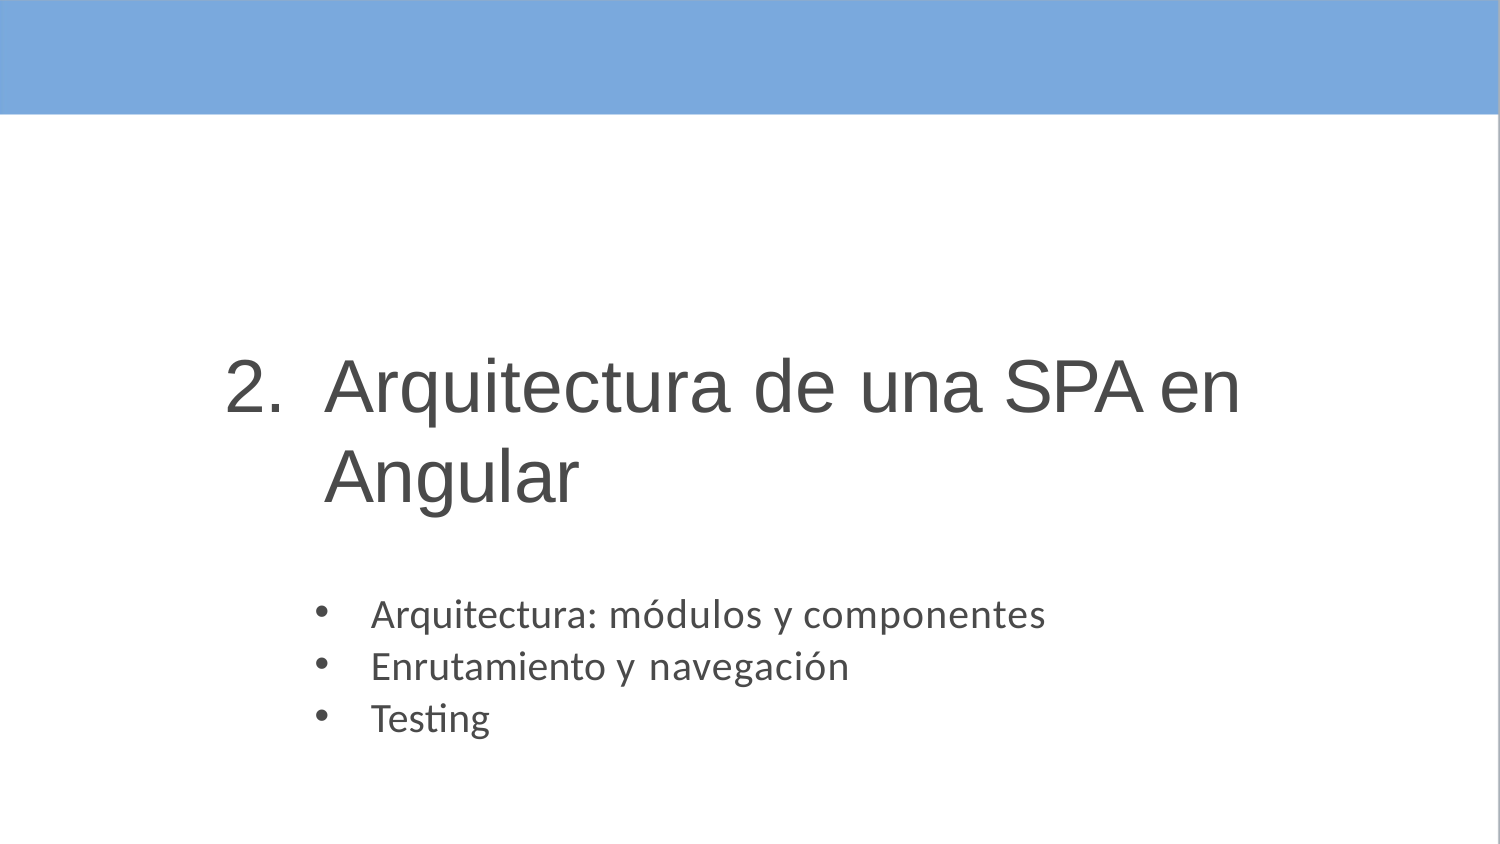

# 2.	Arquitectura de una SPA en  Angular
Arquitectura: módulos y componentes
Enrutamiento y navegación
Testing